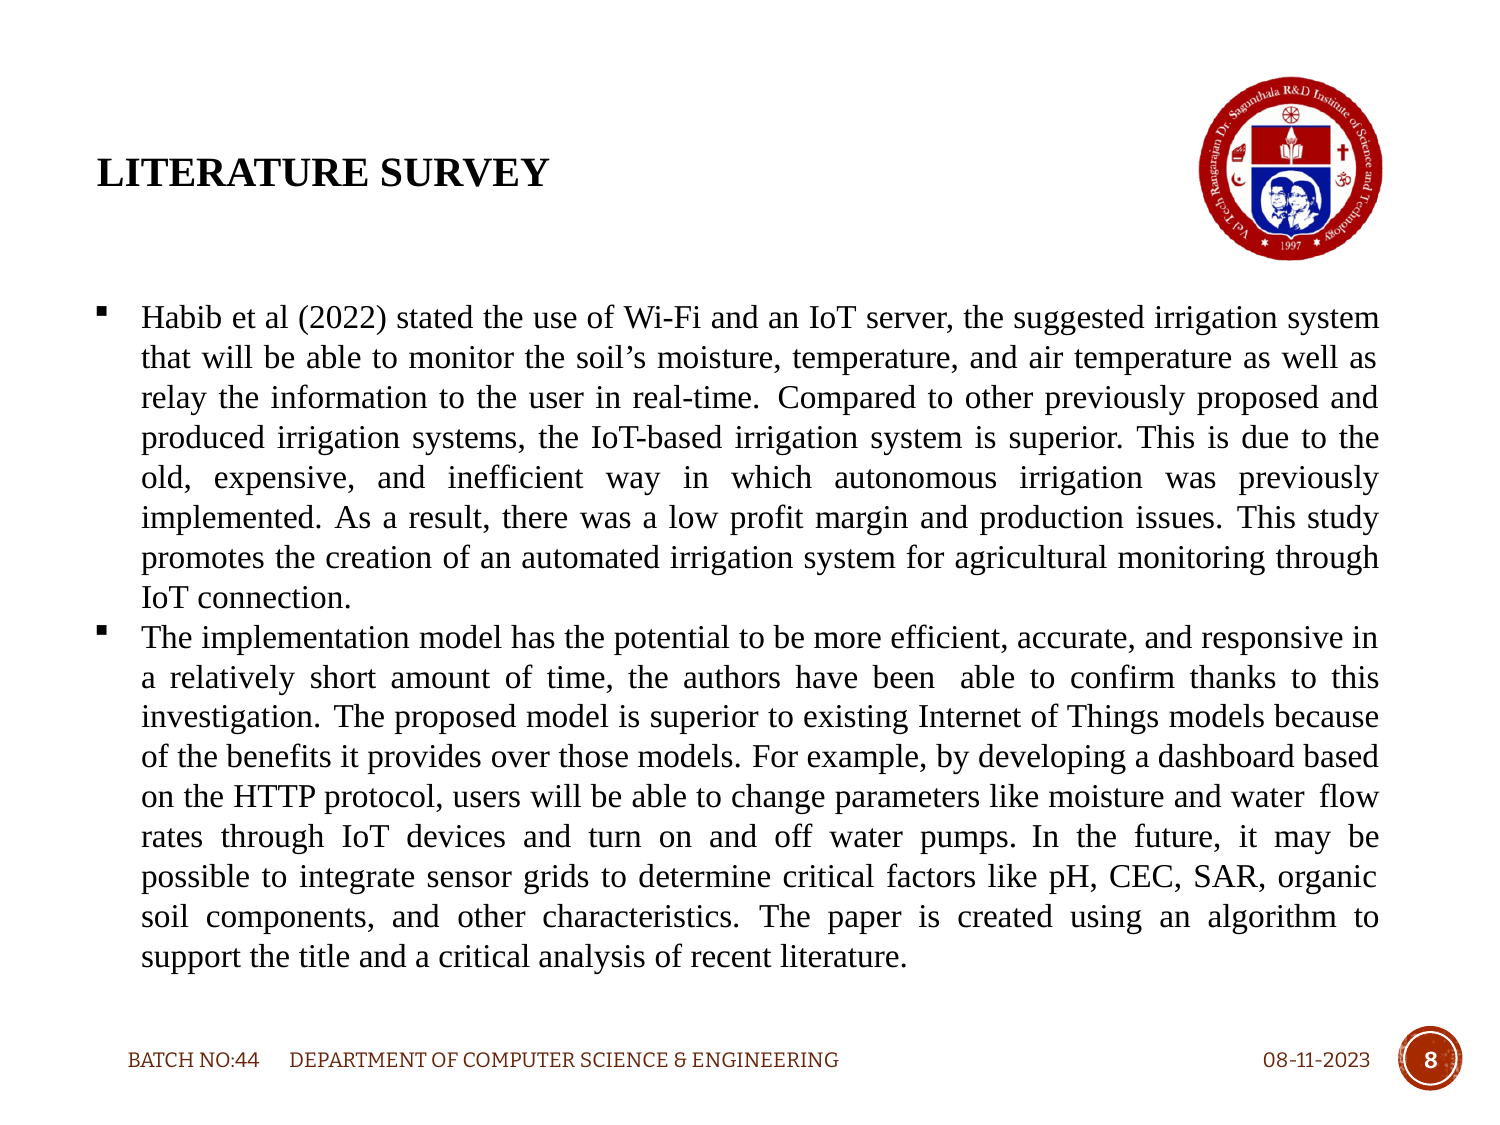

LITERATURE SURVEY
Habib et al (2022) stated the use of Wi-Fi and an IoT server, the suggested irrigation system that will be able to monitor the soil’s moisture, temperature, and air temperature as well as relay the information to the user in real-time. Compared to other previously proposed and produced irrigation systems, the IoT-based irrigation system is superior. This is due to the old, expensive, and inefficient way in which autonomous irrigation was previously implemented. As a result, there was a low profit margin and production issues. This study promotes the creation of an automated irrigation system for agricultural monitoring through IoT connection.
The implementation model has the potential to be more efficient, accurate, and responsive in a relatively short amount of time, the authors have been able to confirm thanks to this investigation. The proposed model is superior to existing Internet of Things models because of the benefits it provides over those models. For example, by developing a dashboard based on the HTTP protocol, users will be able to change parameters like moisture and water flow rates through IoT devices and turn on and off water pumps. In the future, it may be possible to integrate sensor grids to determine critical factors like pH, CEC, SAR, organic soil components, and other characteristics. The paper is created using an algorithm to support the title and a critical analysis of recent literature.
BATCH NO:44       DEPARTMENT OF COMPUTER SCIENCE & ENGINEERING
08-11-2023
8